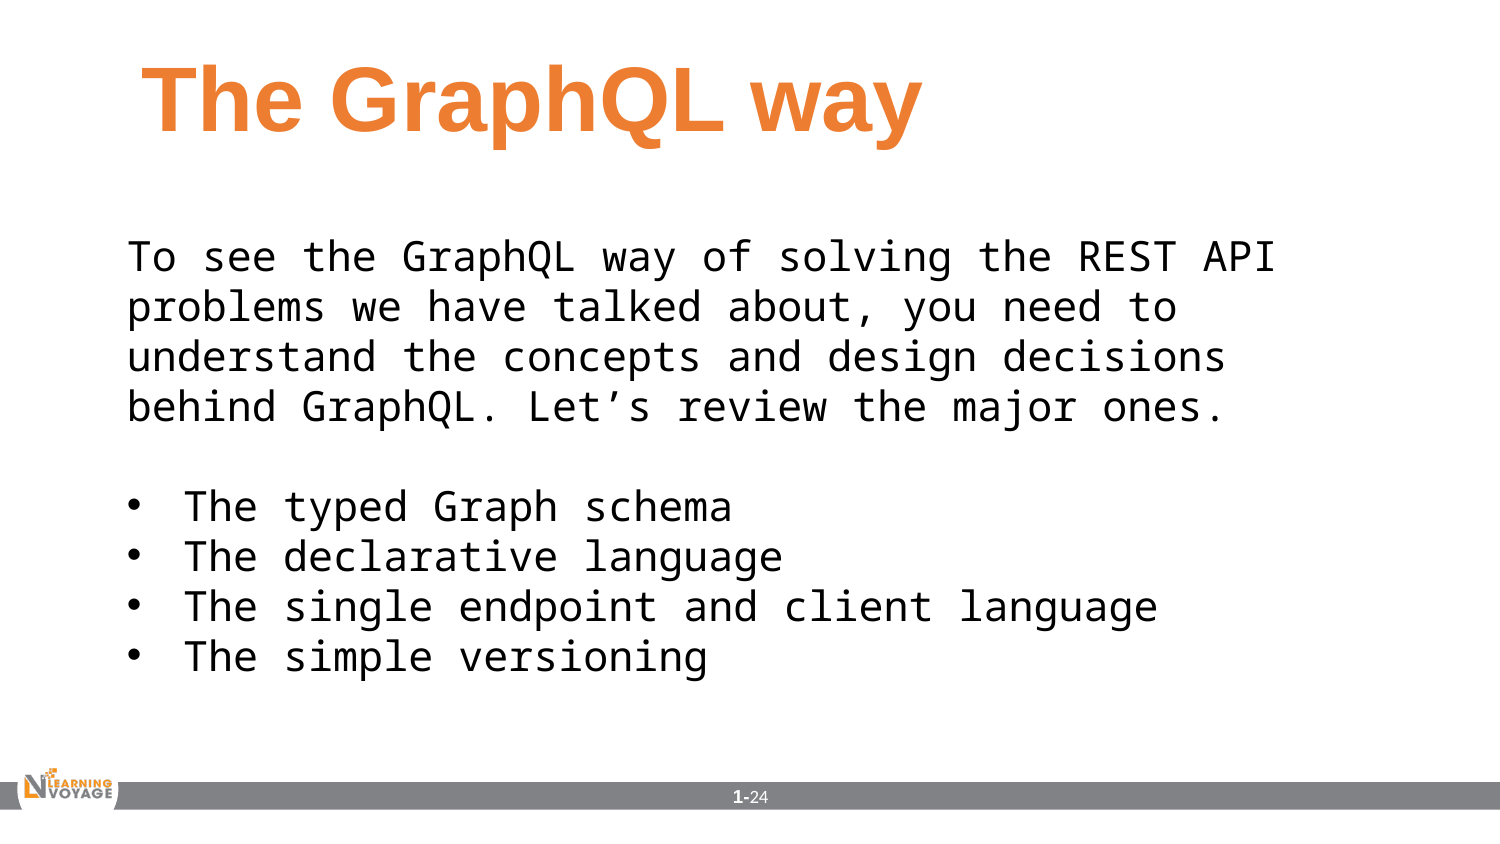

The GraphQL way
To see the GraphQL way of solving the REST API problems we have talked about, you need to understand the concepts and design decisions behind GraphQL. Let’s review the major ones.

The typed Graph schema
The declarative language
The single endpoint and client language
The simple versioning

1-24